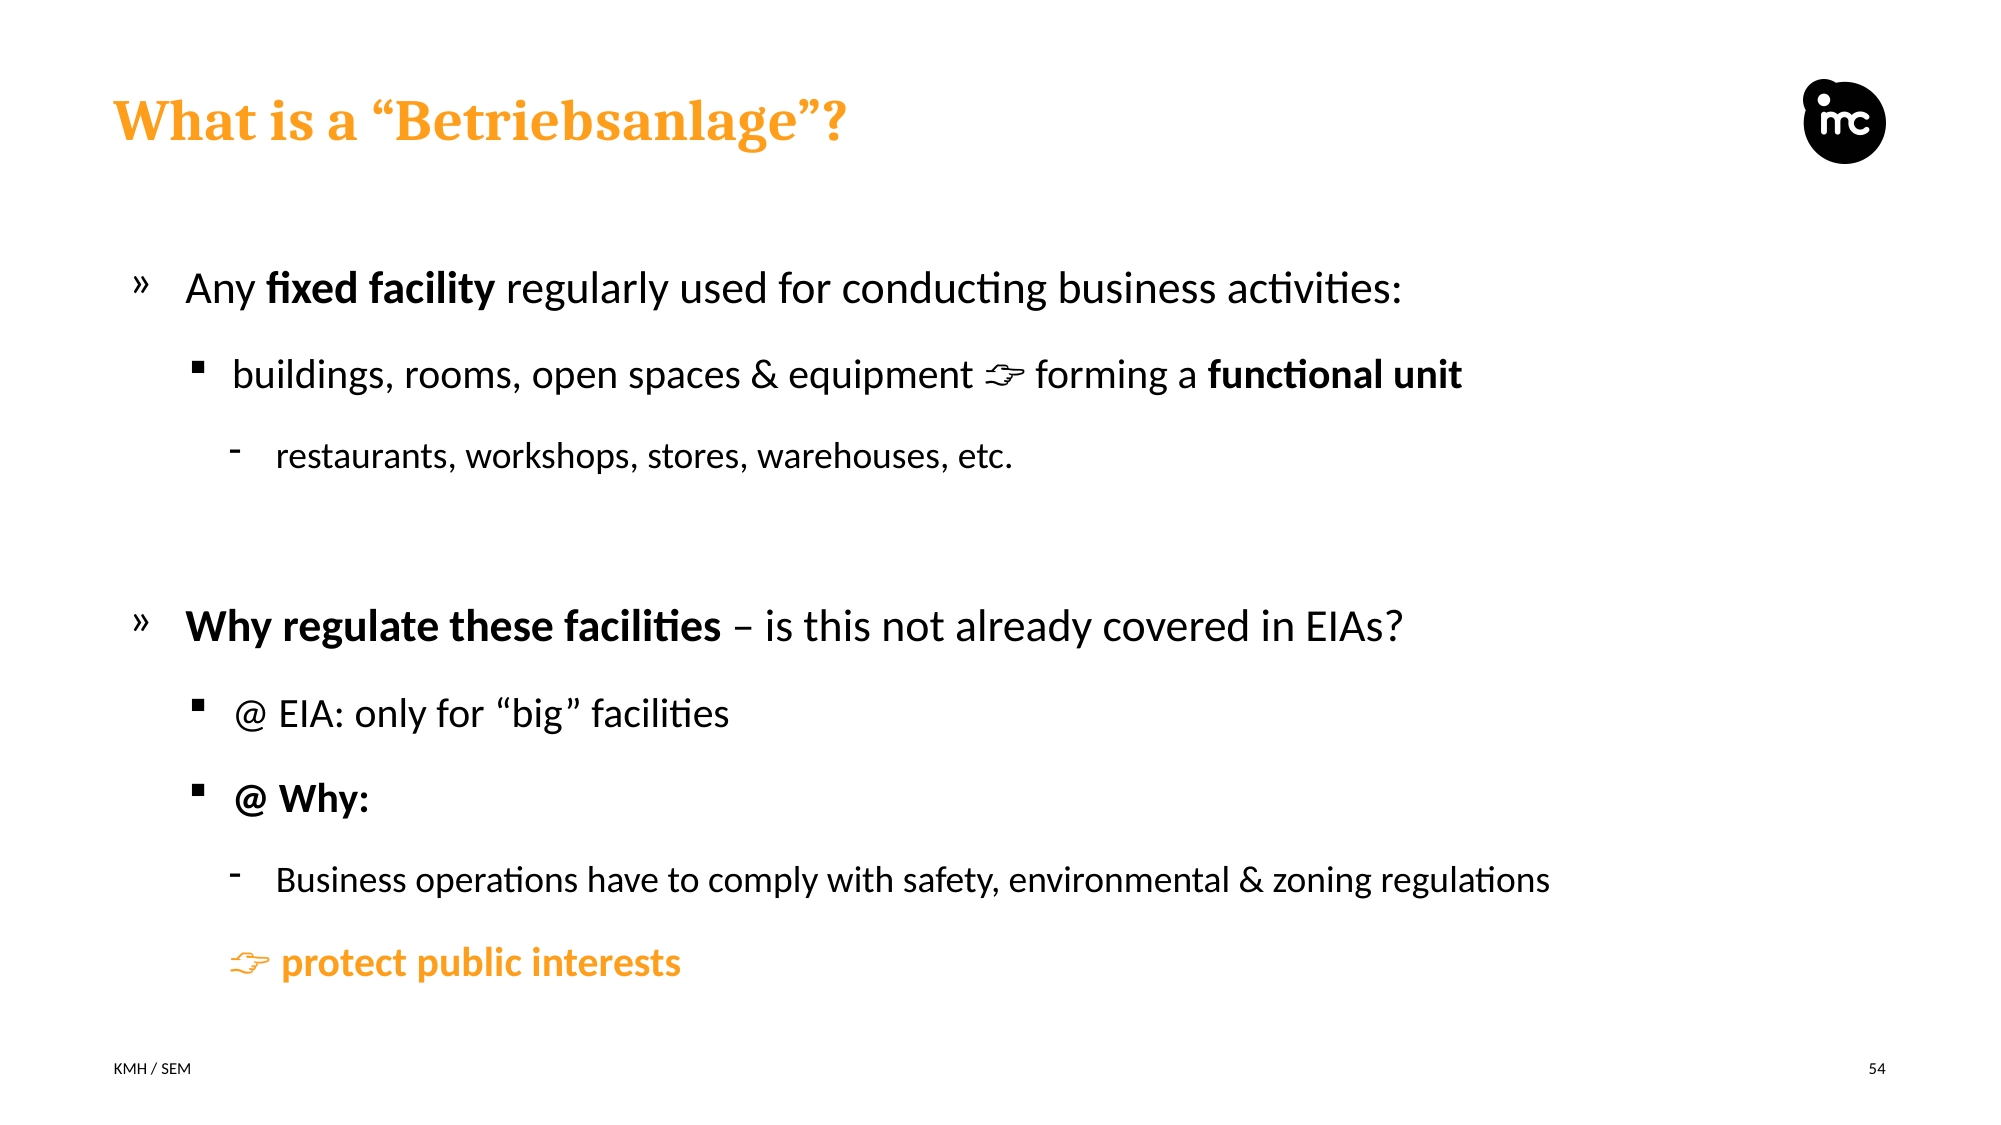

# What is a “Betriebsanlage”?
Any fixed facility regularly used for conducting business activities:
buildings, rooms, open spaces & equipment 👉 forming a functional unit
restaurants, workshops, stores, warehouses, etc.

Why regulate these facilities – is this not already covered in EIAs?
@ EIA: only for “big” facilities
@ Why:
Business operations have to comply with safety, environmental & zoning regulations
👉 protect public interests
KMH / SEM

54